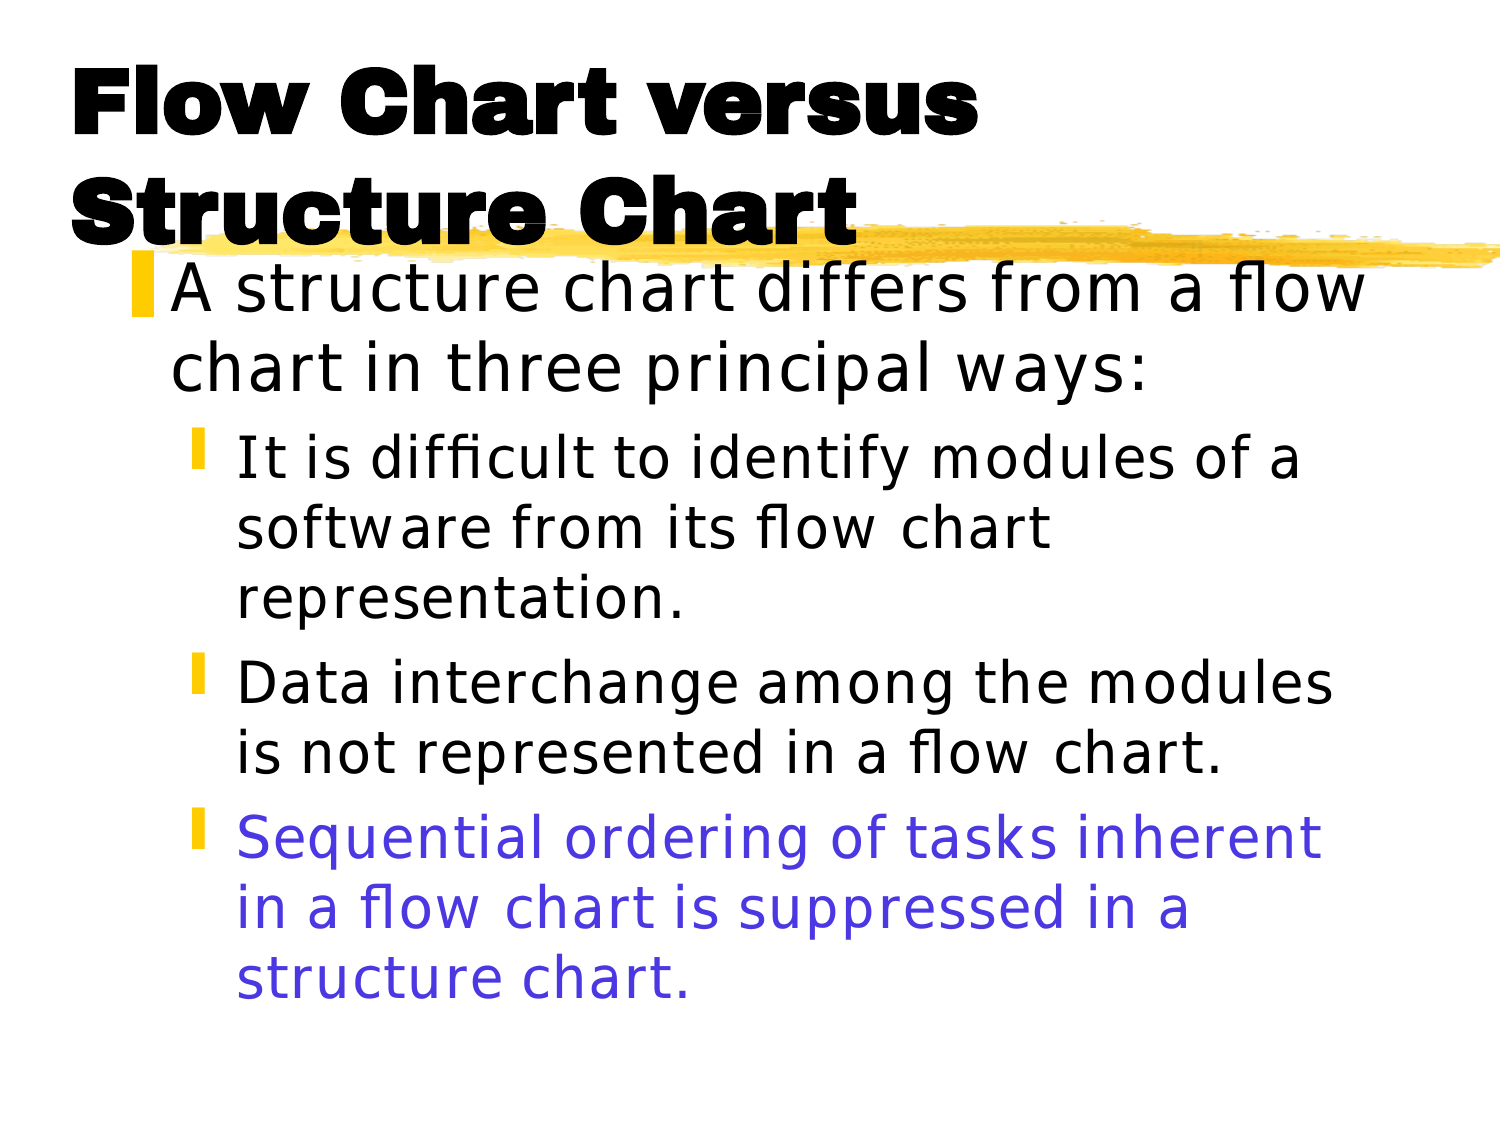

# Flow Chart versus Structure Chart
A structure chart differs from a flow chart in three principal ways:
It is difficult to identify modules of a software from its flow chart representation.
Data interchange among the modules is not represented in a flow chart.
Sequential ordering of tasks inherent in a flow chart is suppressed in a structure chart.